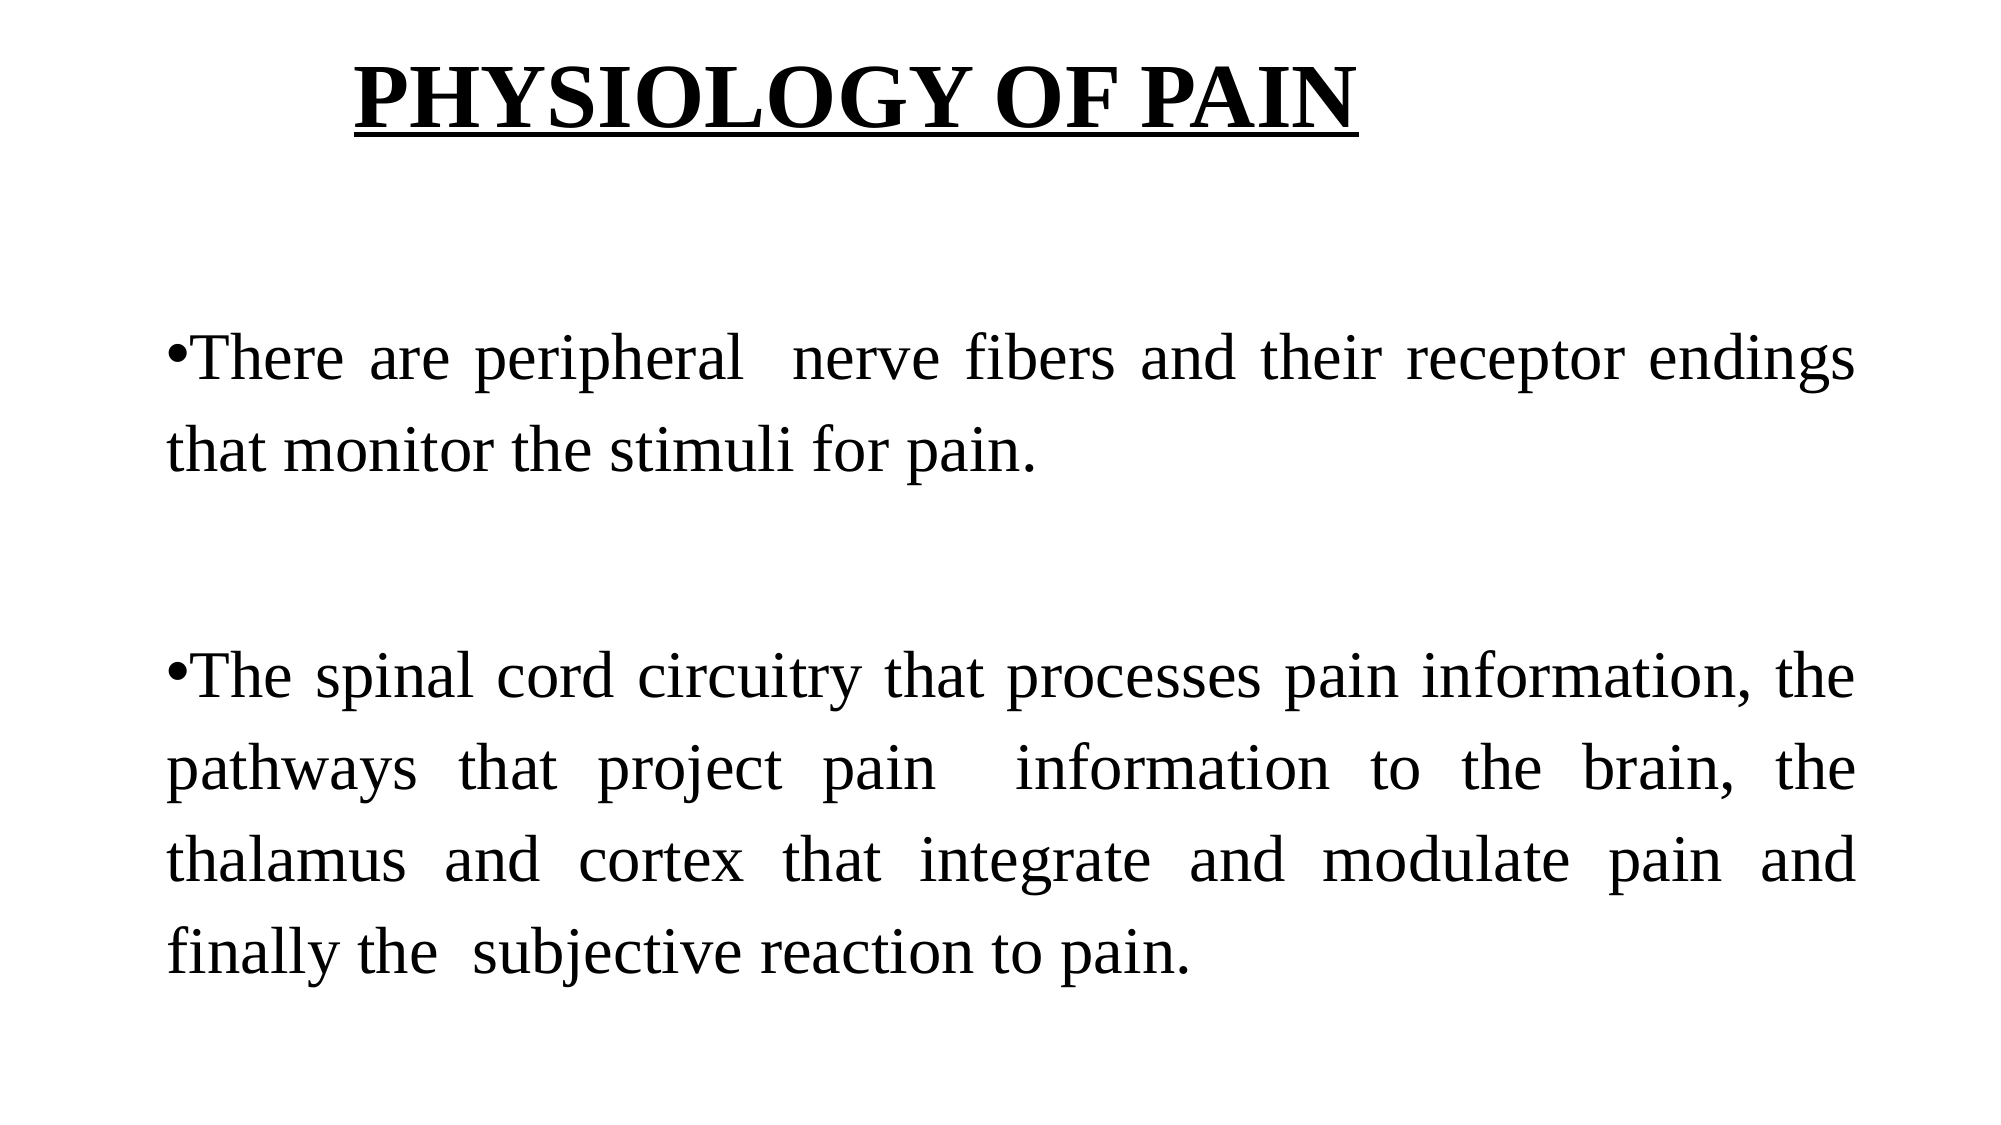

# PHYSIOLOGY OF PAIN
There are peripheral  nerve fibers and their receptor endings that monitor the stimuli for pain.

The spinal cord circuitry that processes pain information, the pathways that project pain  information to the brain, the thalamus and cortex that integrate and modulate pain and finally the  subjective reaction to pain.